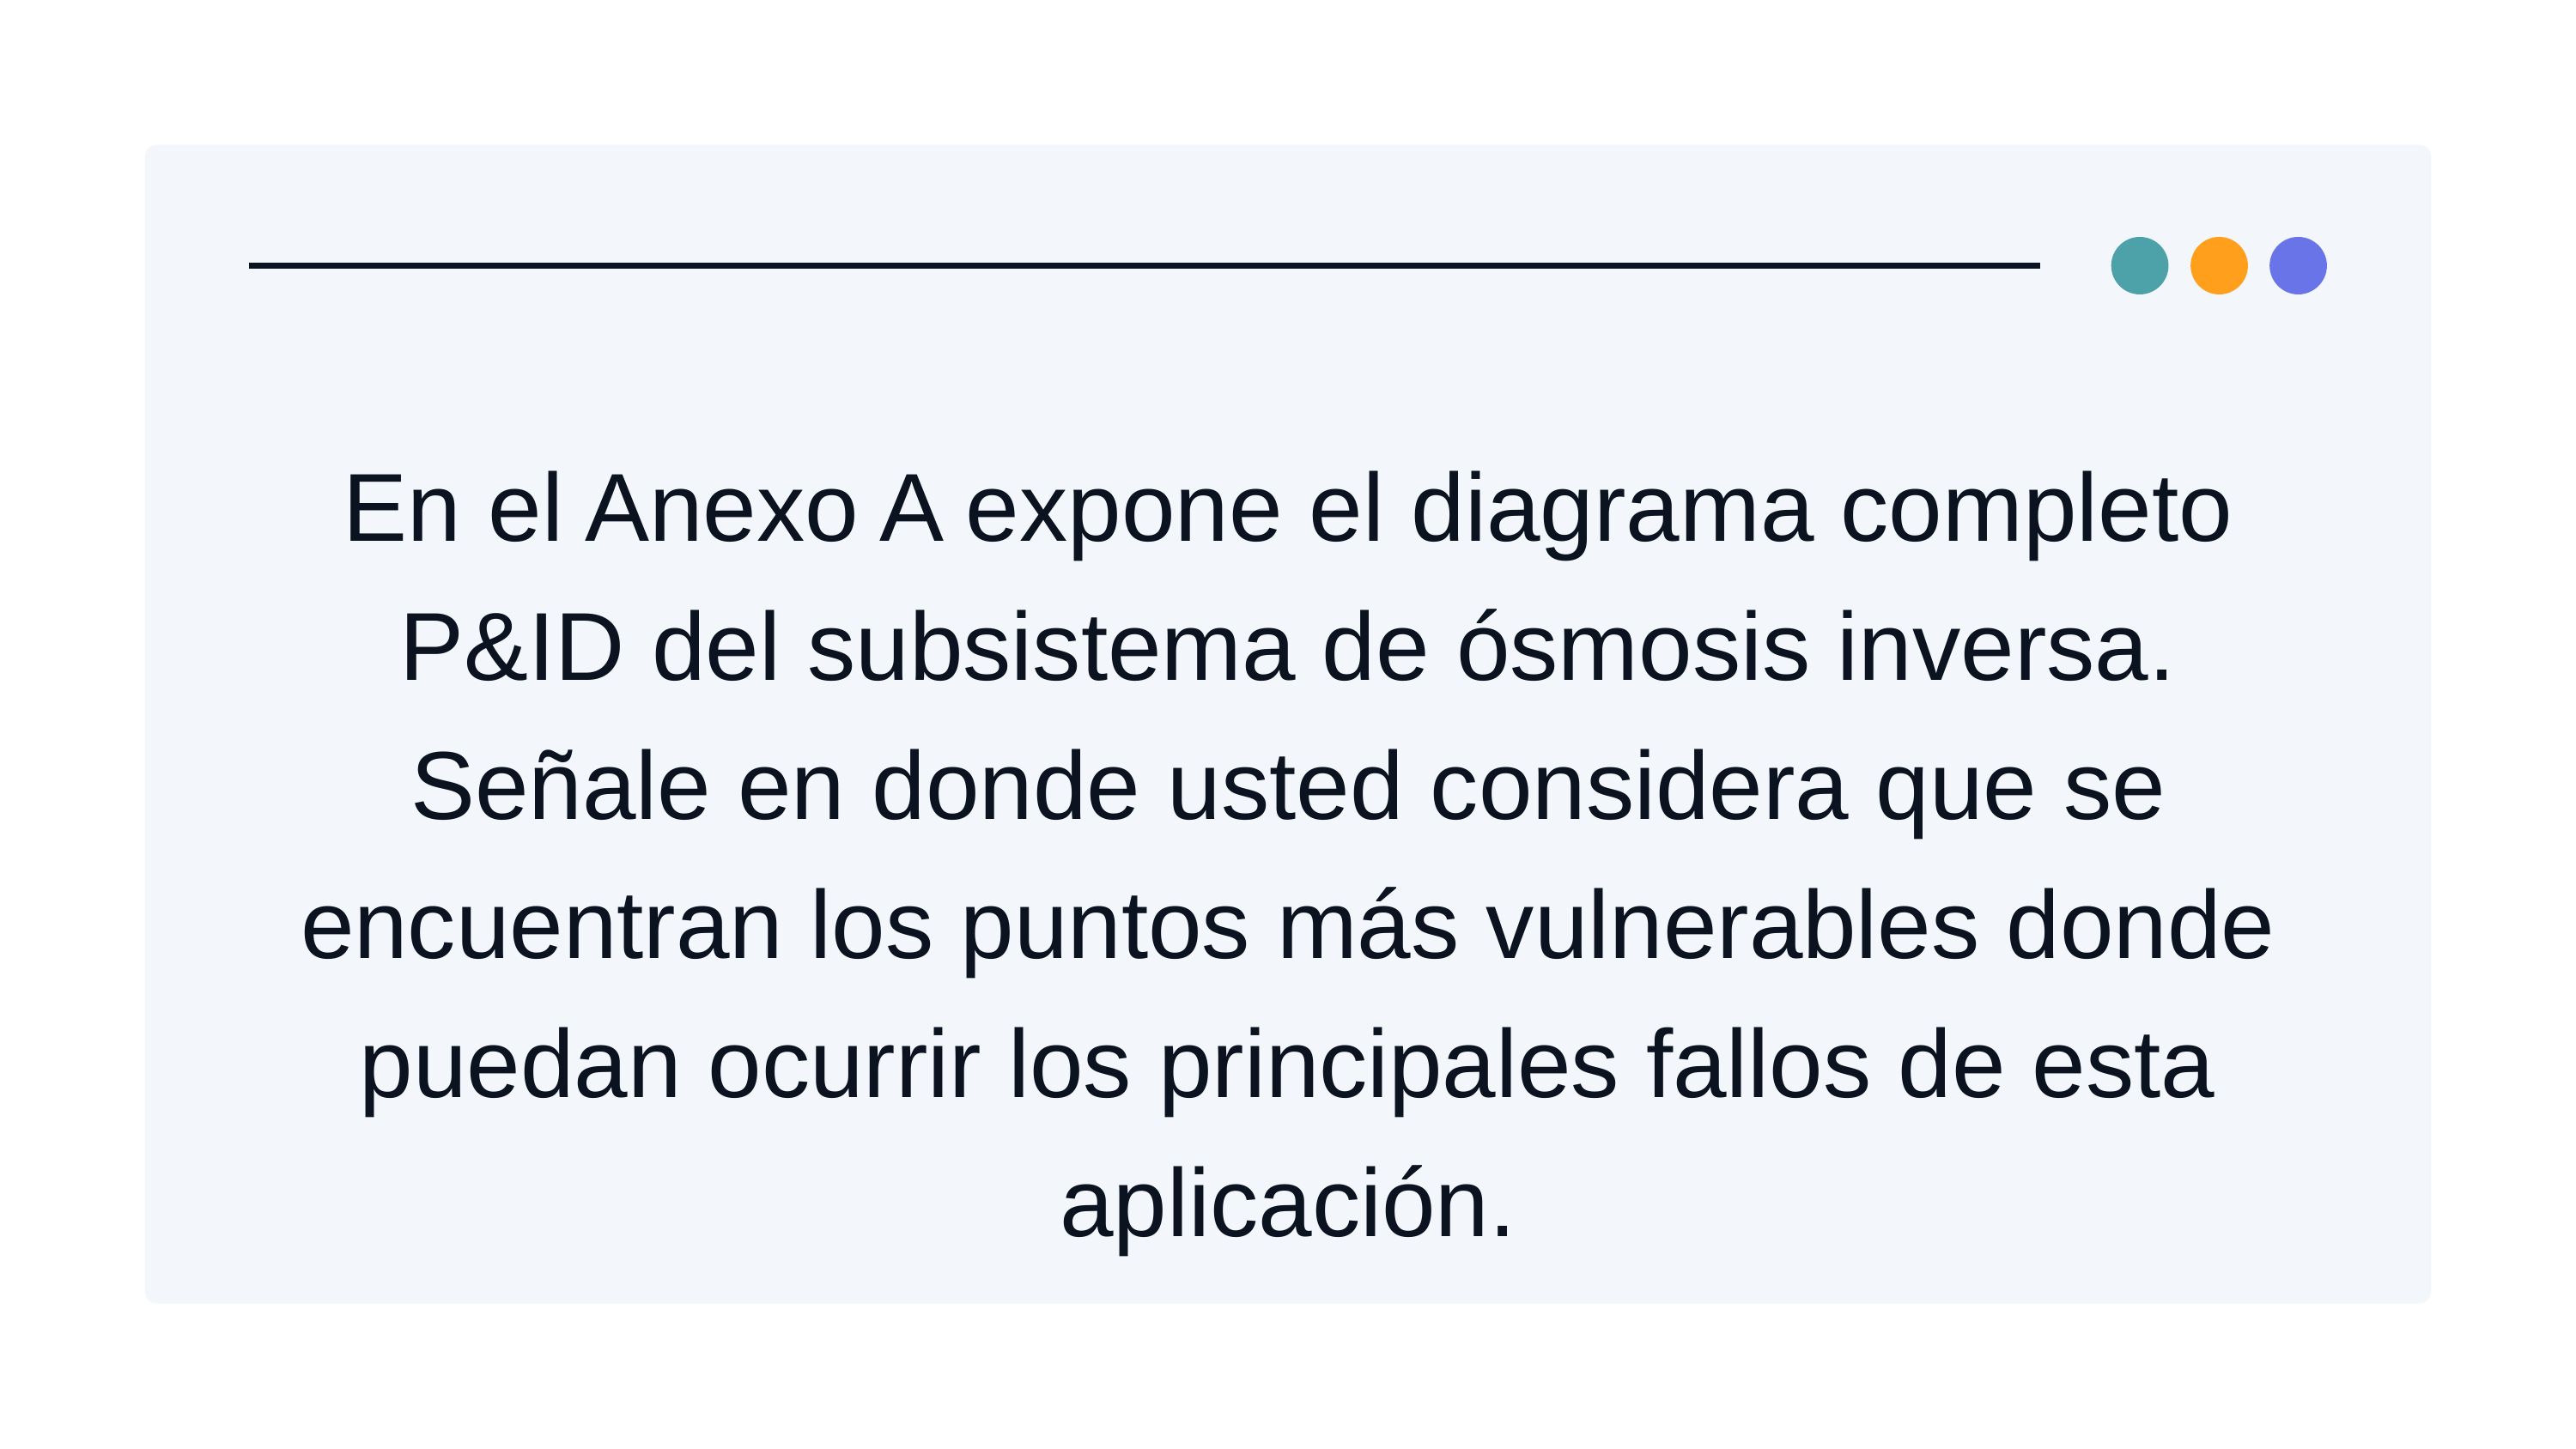

En el Anexo A expone el diagrama completo P&ID del subsistema de ósmosis inversa. Señale en donde usted considera que se encuentran los puntos más vulnerables donde puedan ocurrir los principales fallos de esta aplicación.